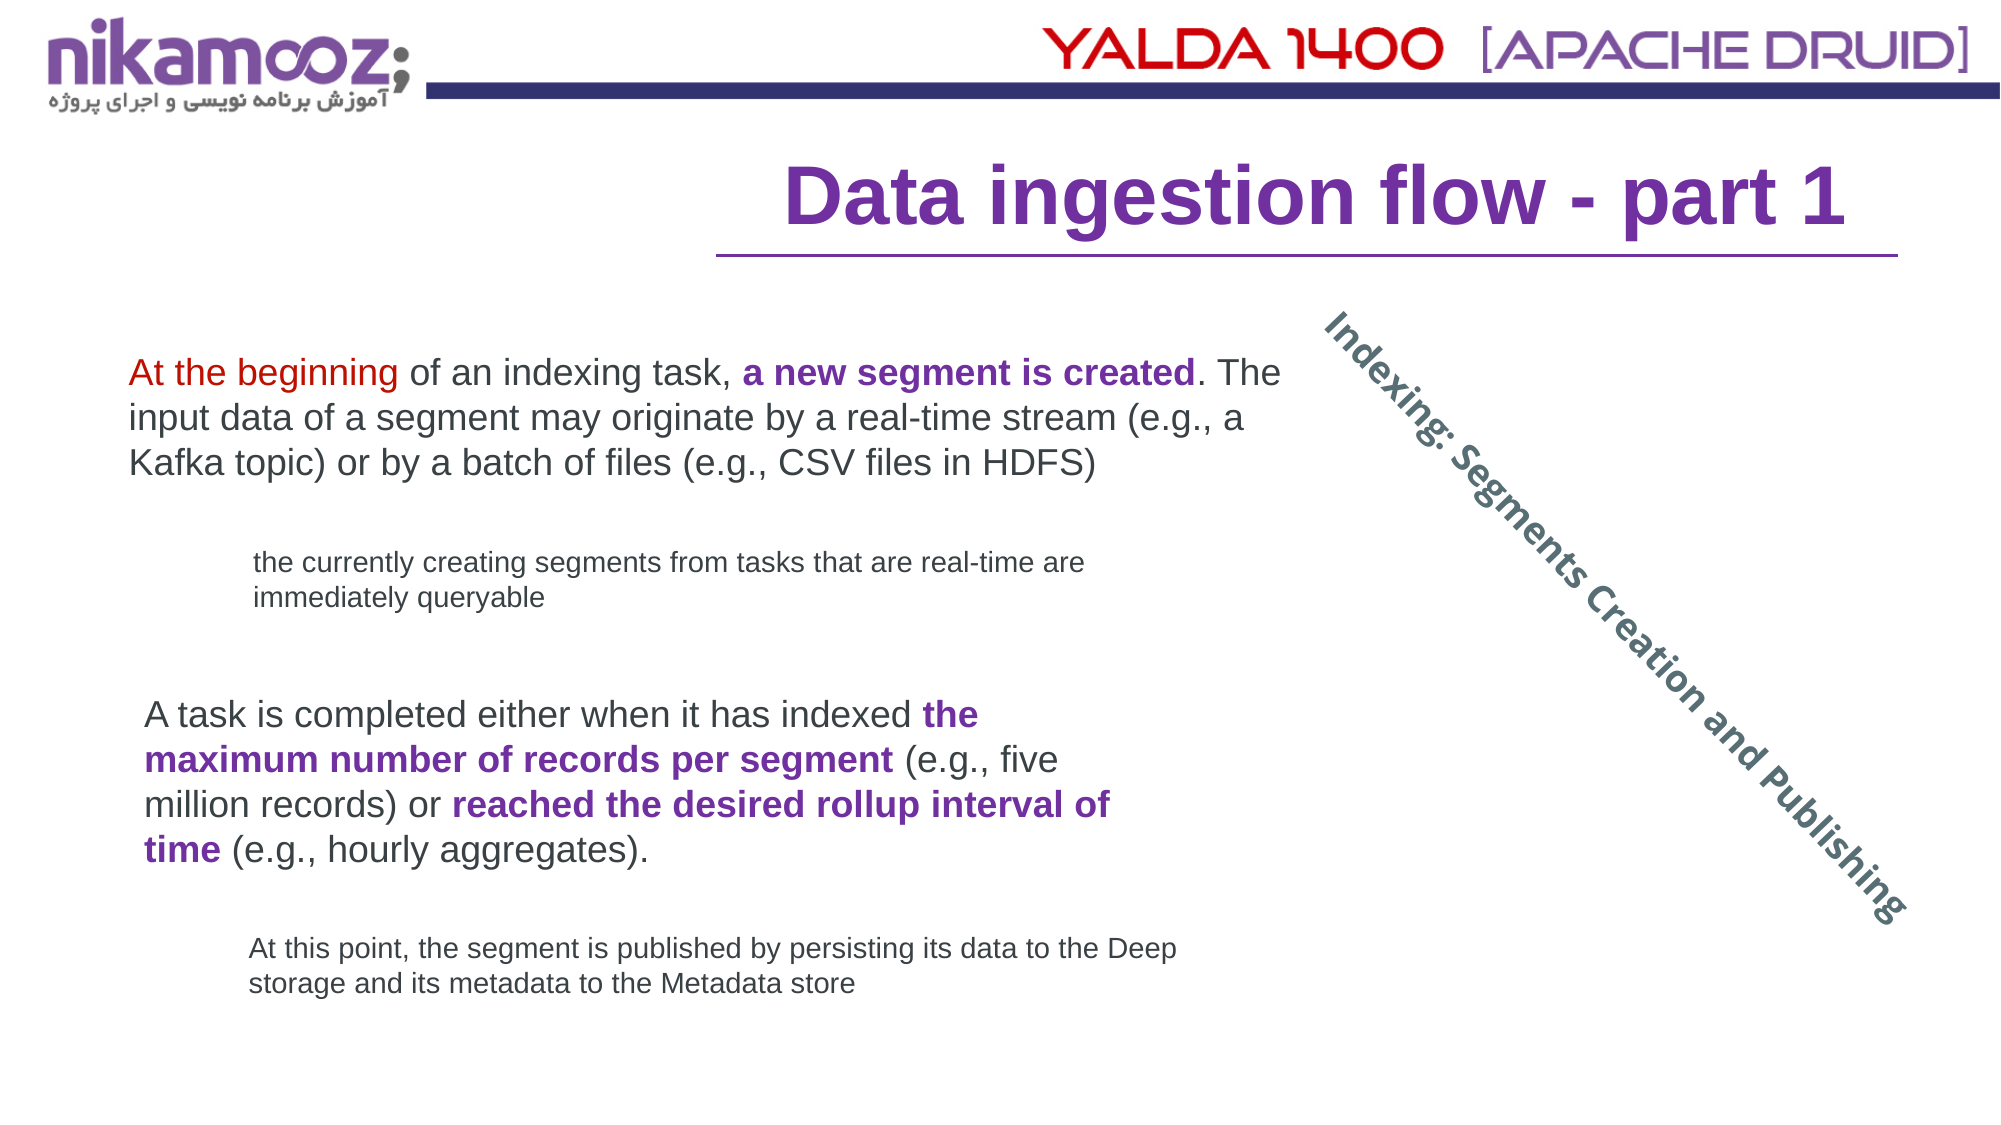

Data ingestion flow - part 1
At the beginning of an indexing task, a new segment is created. The input data of a segment may originate by a real-time stream (e.g., a Kafka topic) or by a batch of files (e.g., CSV files in HDFS)
the currently creating segments from tasks that are real-time are immediately queryable

Indexing: Segments Creation and Publishing

A task is completed either when it has indexed the maximum number of records per segment (e.g., five million records) or reached the desired rollup interval of time (e.g., hourly aggregates).
At this point, the segment is published by persisting its data to the Deep storage and its metadata to the Metadata store